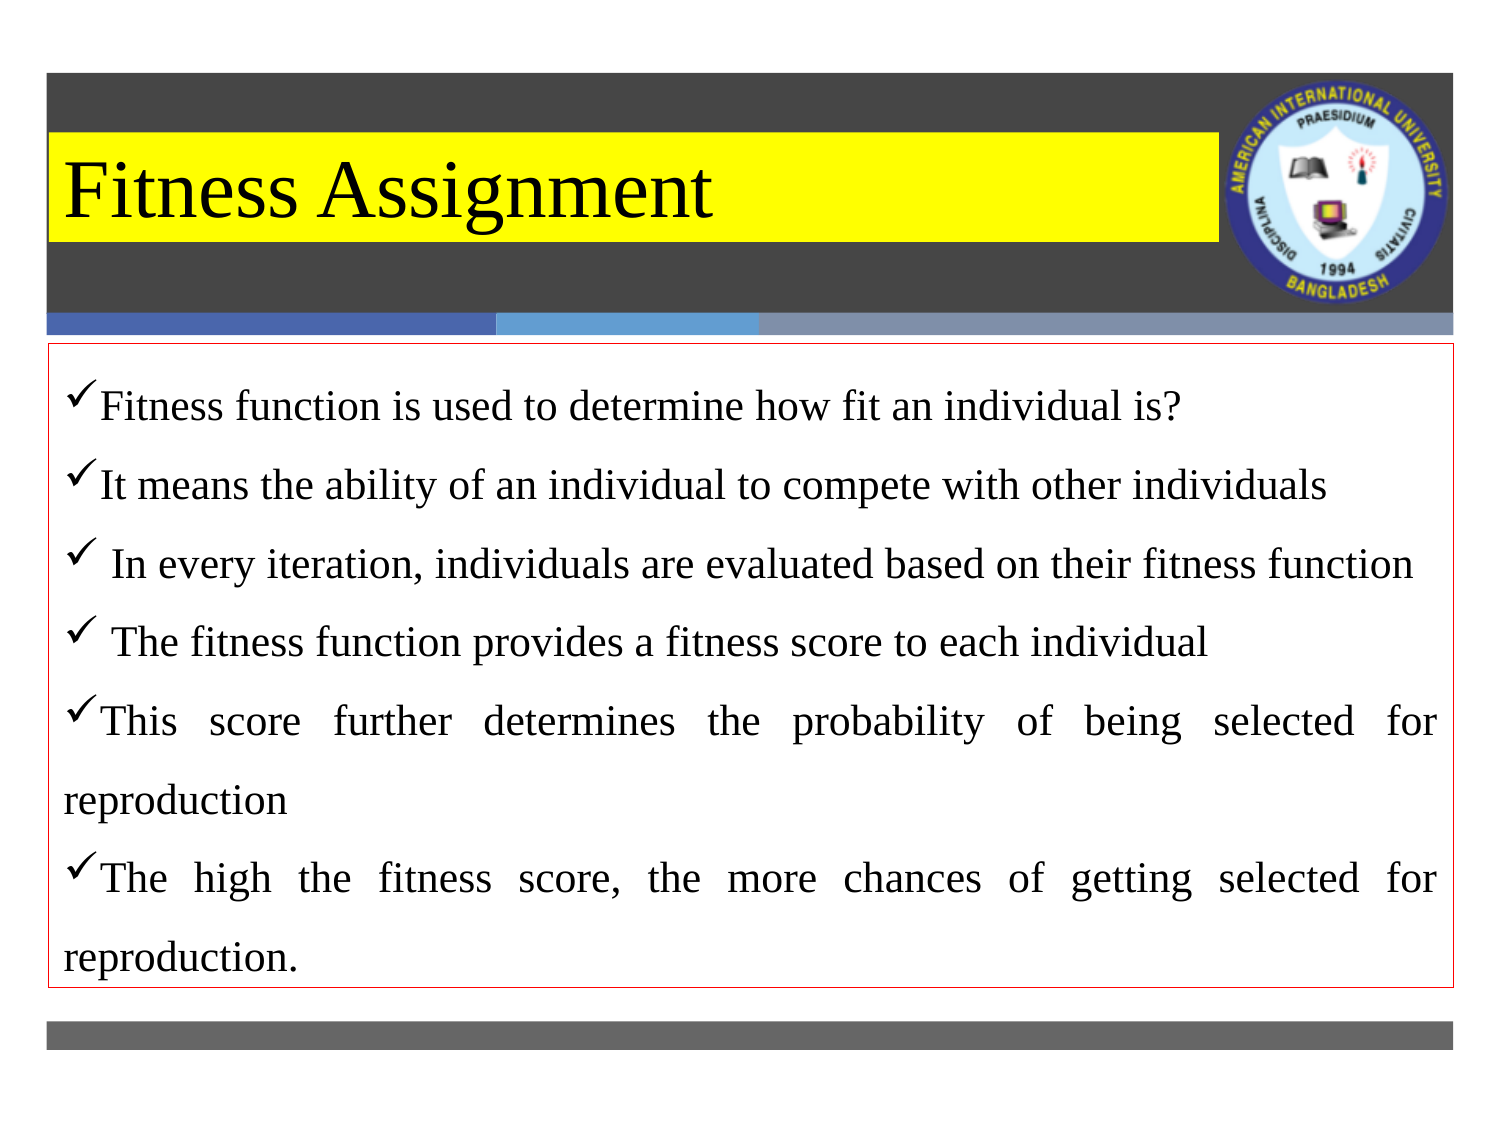

# Fitness Assignment
Fitness function is used to determine how fit an individual is?
It means the ability of an individual to compete with other individuals
 In every iteration, individuals are evaluated based on their fitness function
 The fitness function provides a fitness score to each individual
This score further determines the probability of being selected for reproduction
The high the fitness score, the more chances of getting selected for reproduction.